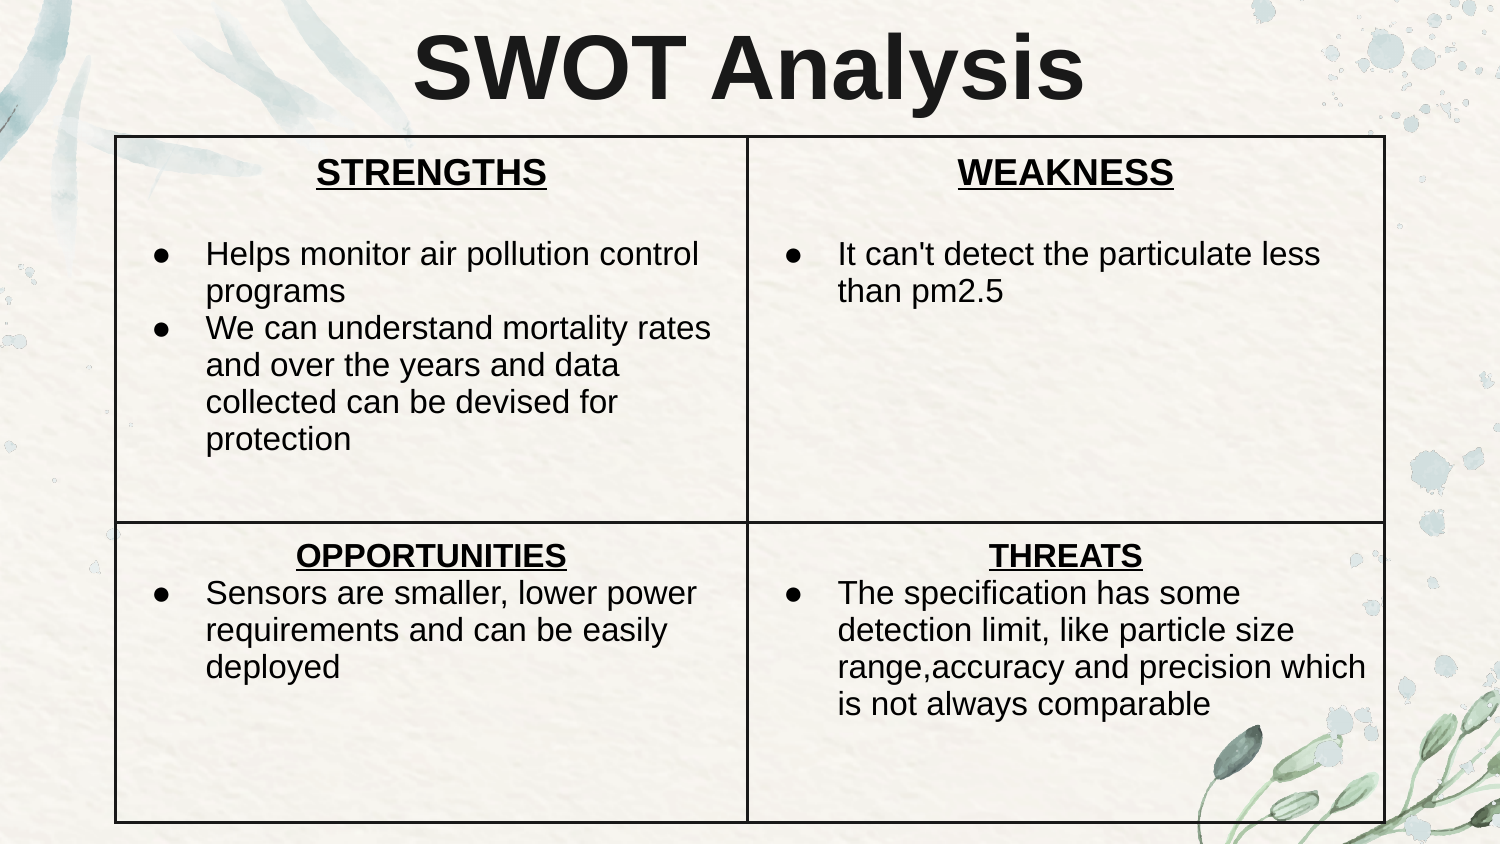

# SWOT Analysis
| STRENGTHS Helps monitor air pollution control programs We can understand mortality rates and over the years and data collected can be devised for protection | WEAKNESS It can't detect the particulate less than pm2.5 |
| --- | --- |
| OPPORTUNITIES Sensors are smaller, lower power requirements and can be easily deployed | THREATS The specification has some detection limit, like particle size range,accuracy and precision which is not always comparable |